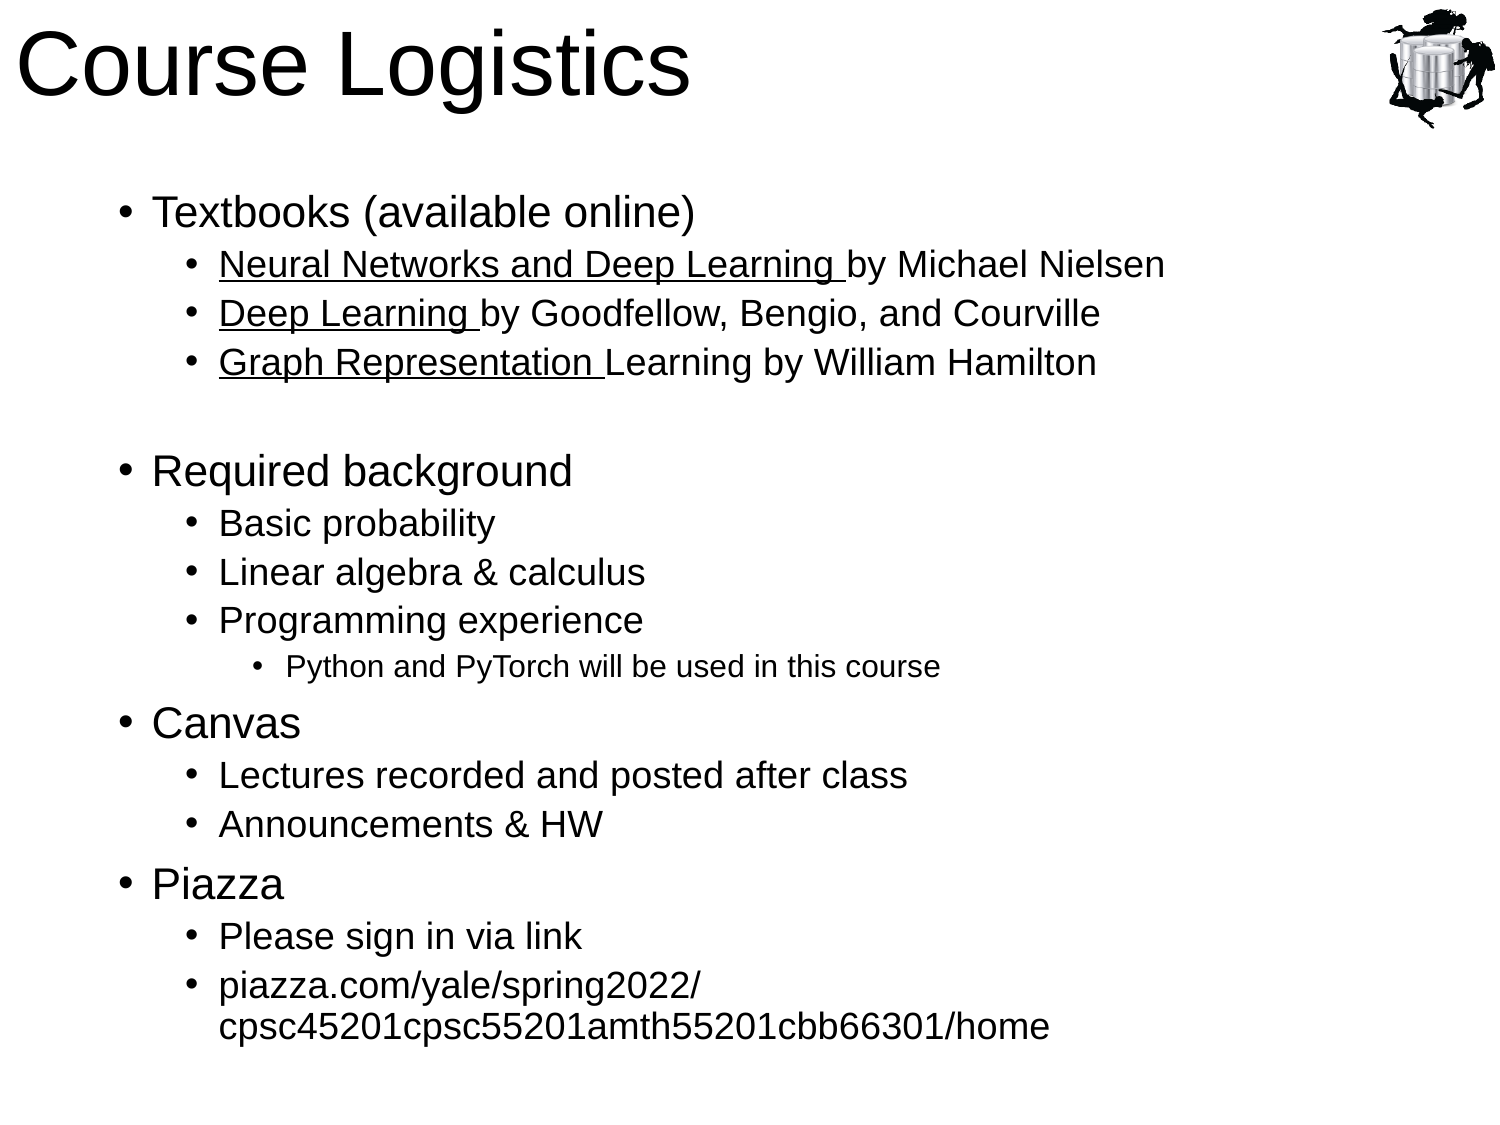

# Course Logistics
Textbooks (available online)
Neural Networks and Deep Learning by Michael Nielsen
Deep Learning by Goodfellow, Bengio, and Courville
Graph Representation Learning by William Hamilton

Required background
Basic probability
Linear algebra & calculus
Programming experience
Python and PyTorch will be used in this course
Canvas
Lectures recorded and posted after class
Announcements & HW
Piazza
Please sign in via link
piazza.com/yale/spring2022/cpsc45201cpsc55201amth55201cbb66301/home